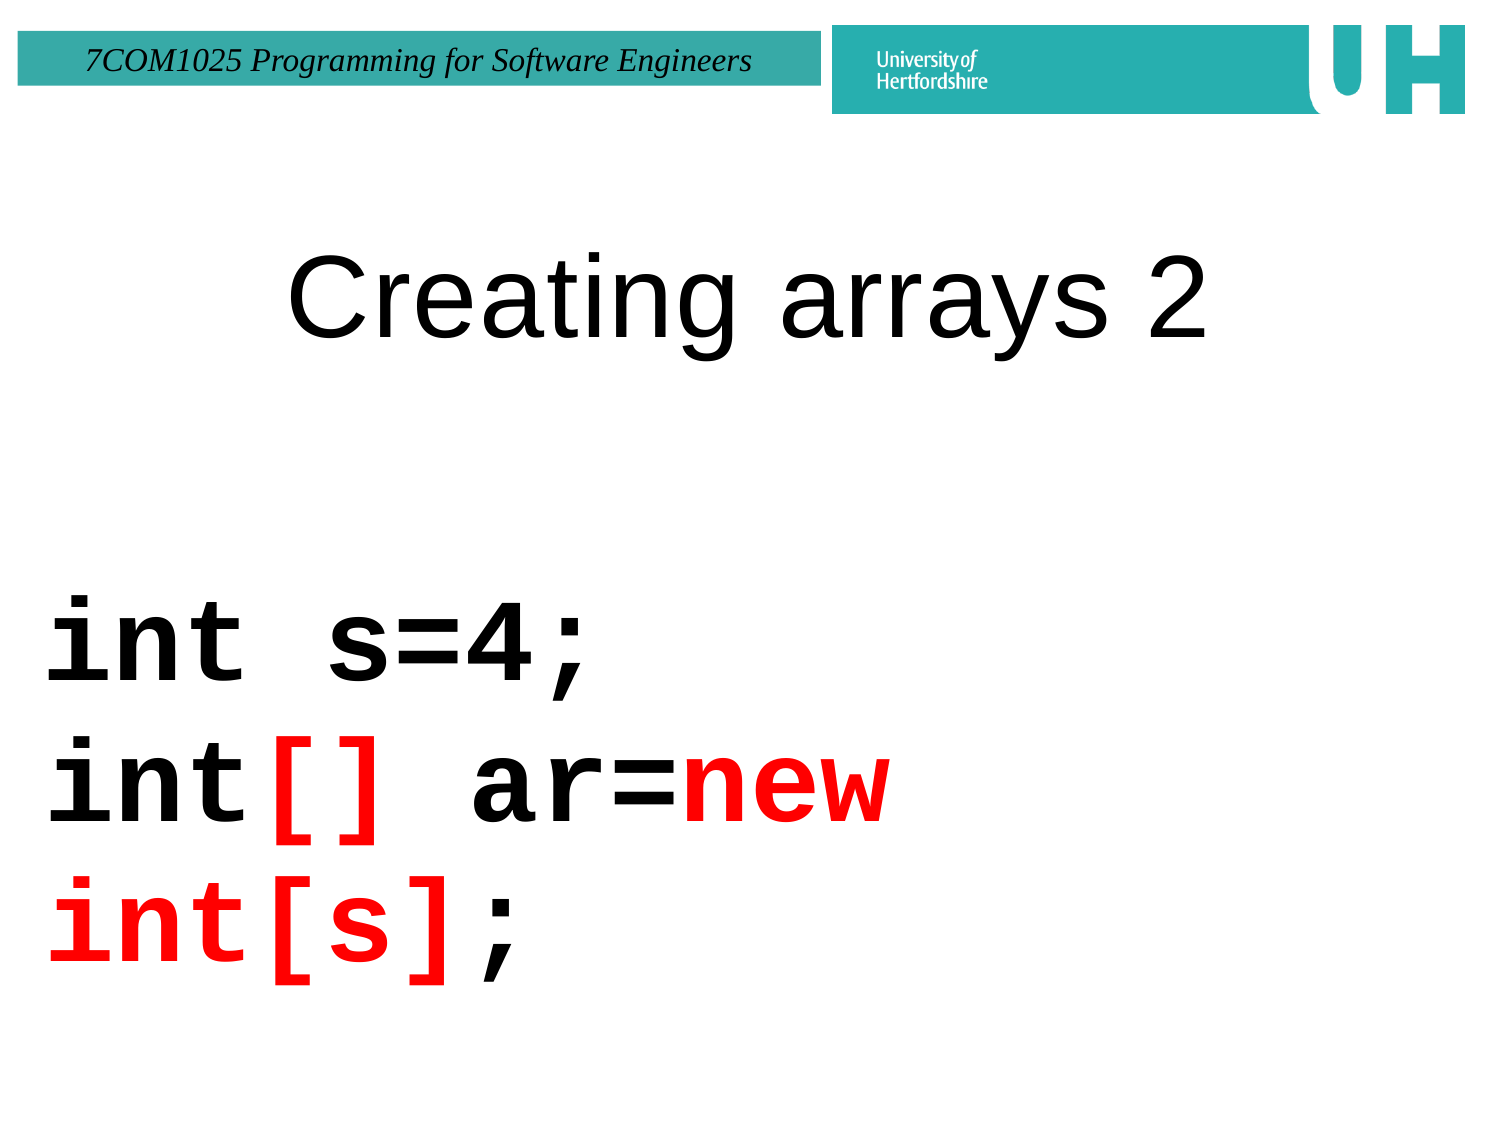

Creating arrays 2

int s=4;
int[]	ar=new	int[s];